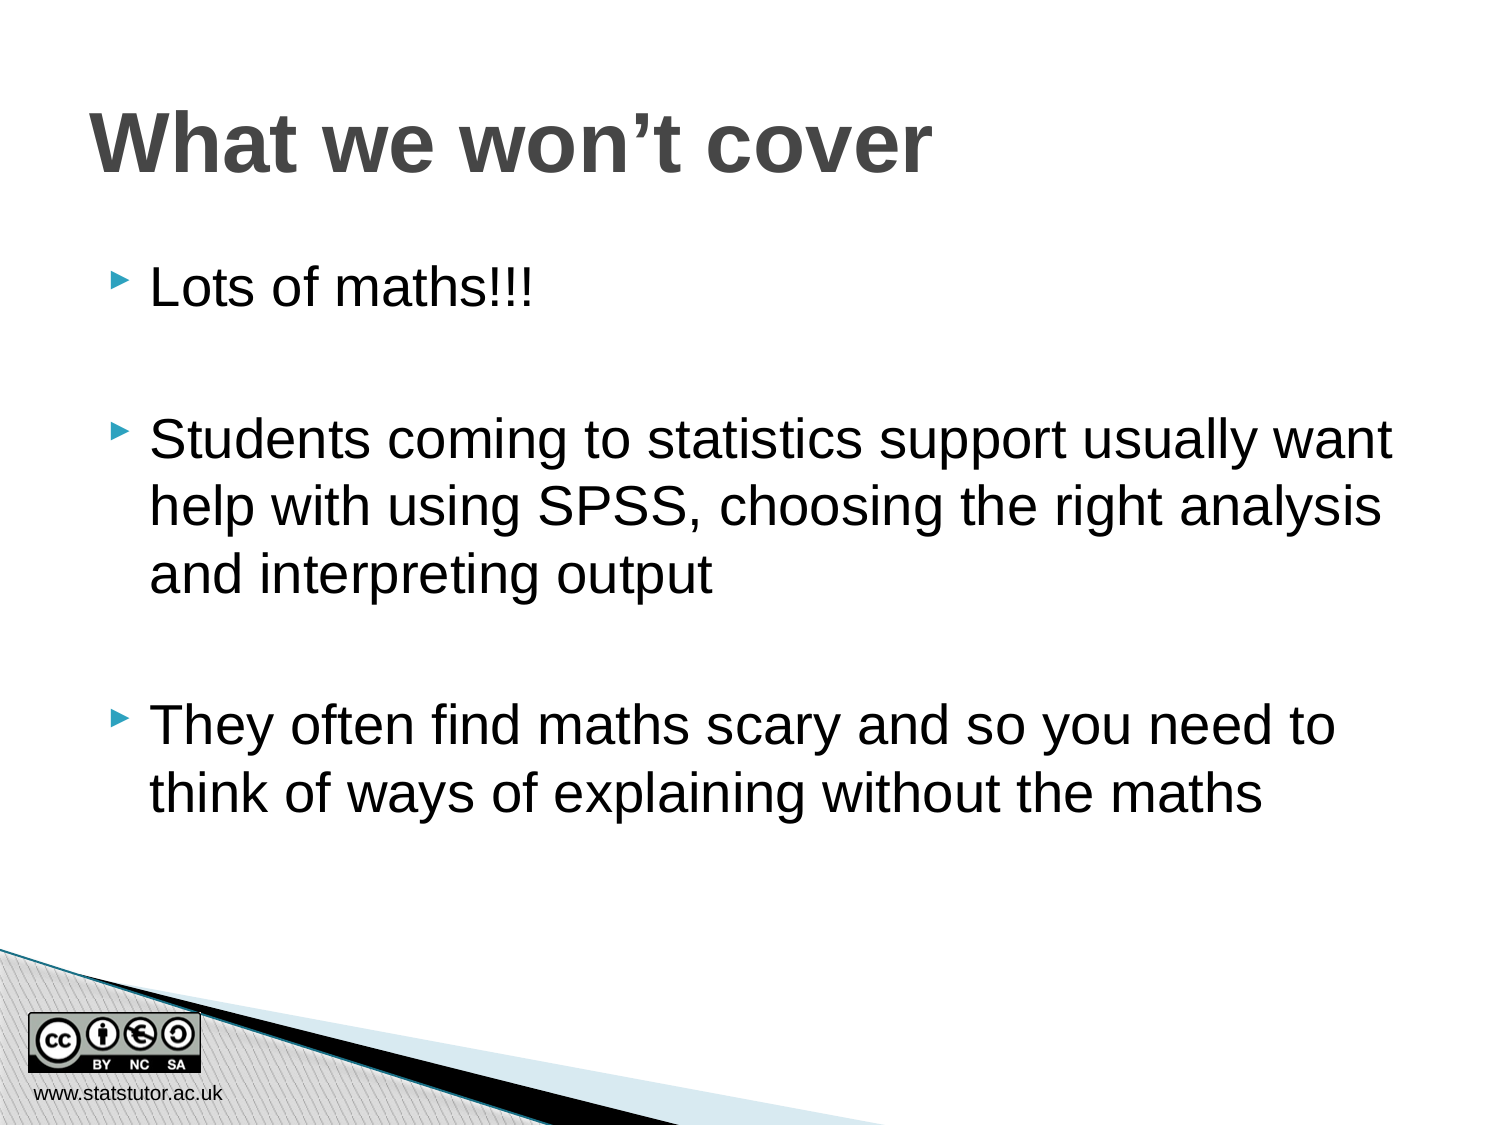

# What we won’t cover
Lots of maths!!!

Students coming to statistics support usually want help with using SPSS, choosing the right analysis and interpreting output

They often find maths scary and so you need to think of ways of explaining without the maths
www.statstutor.ac.uk